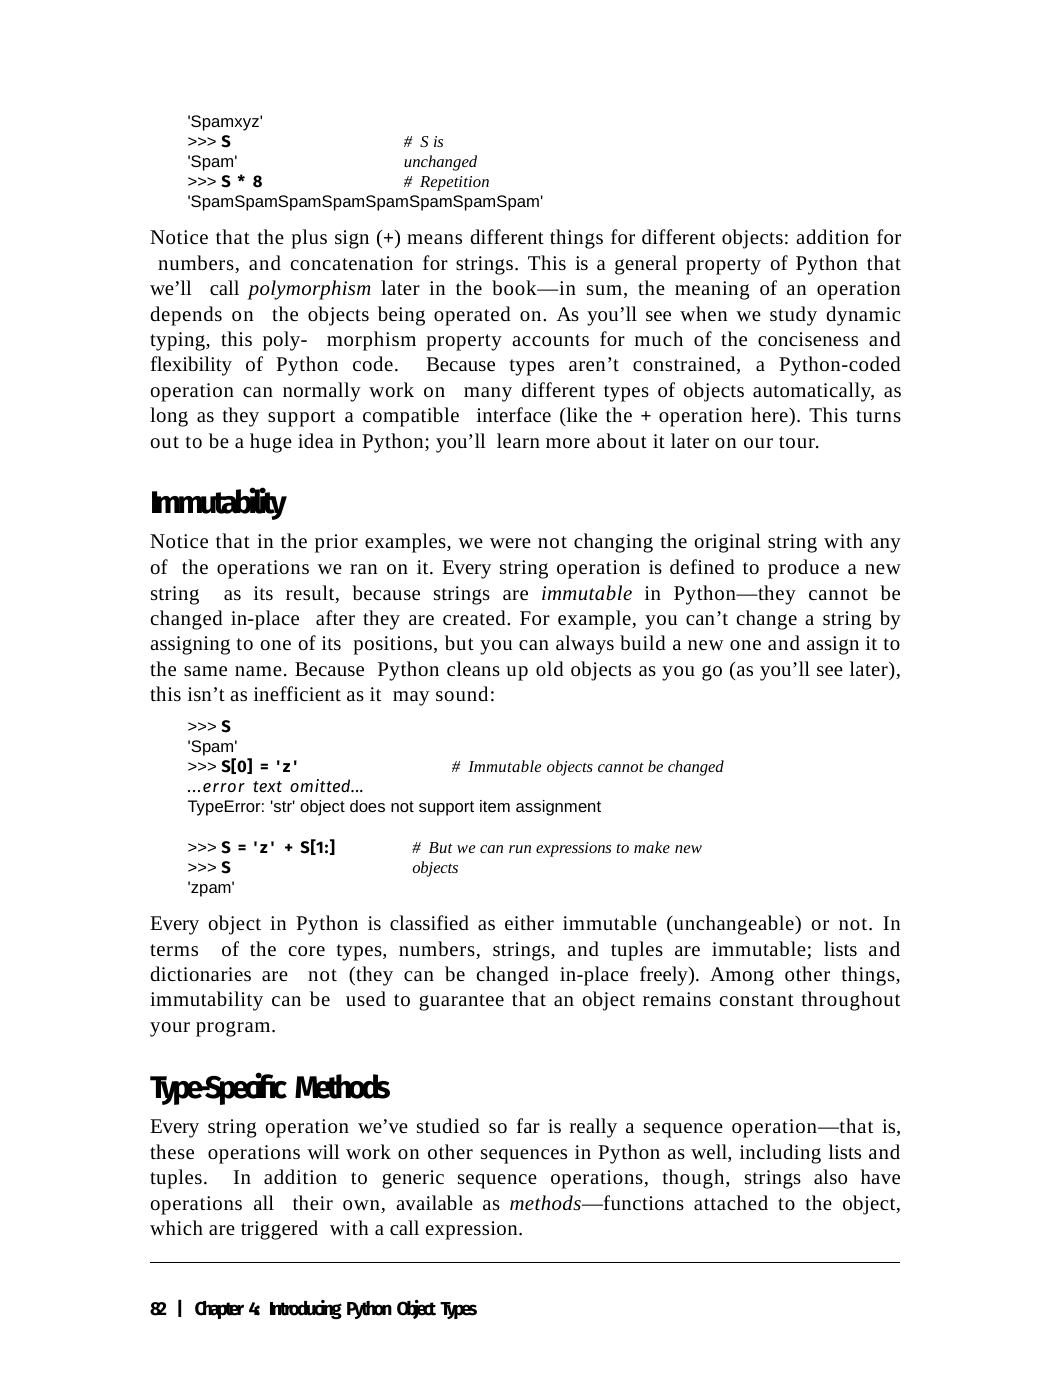

'Spamxyz'
>>> S
'Spam'
>>> S * 8
# S is unchanged
# Repetition
'SpamSpamSpamSpamSpamSpamSpamSpam'
Notice that the plus sign (+) means different things for different objects: addition for  numbers, and concatenation for strings. This is a general property of Python that we’ll  call polymorphism later in the book—in sum, the meaning of an operation depends on  the objects being operated on. As you’ll see when we study dynamic typing, this poly-  morphism property accounts for much of the conciseness and flexibility of Python code.  Because types aren’t constrained, a Python-coded operation can normally work on  many different types of objects automatically, as long as they support a compatible  interface (like the + operation here). This turns out to be a huge idea in Python; you’ll  learn more about it later on our tour.
Immutability
Notice that in the prior examples, we were not changing the original string with any of  the operations we ran on it. Every string operation is defined to produce a new string  as its result, because strings are immutable in Python—they cannot be changed in-place  after they are created. For example, you can’t change a string by assigning to one of its  positions, but you can always build a new one and assign it to the same name. Because  Python cleans up old objects as you go (as you’ll see later), this isn’t as inefficient as it  may sound:
>>> S
'Spam'
>>> S[0] = 'z'	# Immutable objects cannot be changed
...error text omitted...
TypeError: 'str' object does not support item assignment
>>> S = 'z' + S[1:]
>>> S
'zpam'
# But we can run expressions to make new objects
Every object in Python is classified as either immutable (unchangeable) or not. In terms  of the core types, numbers, strings, and tuples are immutable; lists and dictionaries are  not (they can be changed in-place freely). Among other things, immutability can be  used to guarantee that an object remains constant throughout your program.

Type-Specific Methods
Every string operation we’ve studied so far is really a sequence operation—that is, these  operations will work on other sequences in Python as well, including lists and tuples.  In addition to generic sequence operations, though, strings also have operations all  their own, available as methods—functions attached to the object, which are triggered  with a call expression.

82 | Chapter 4: Introducing Python Object Types